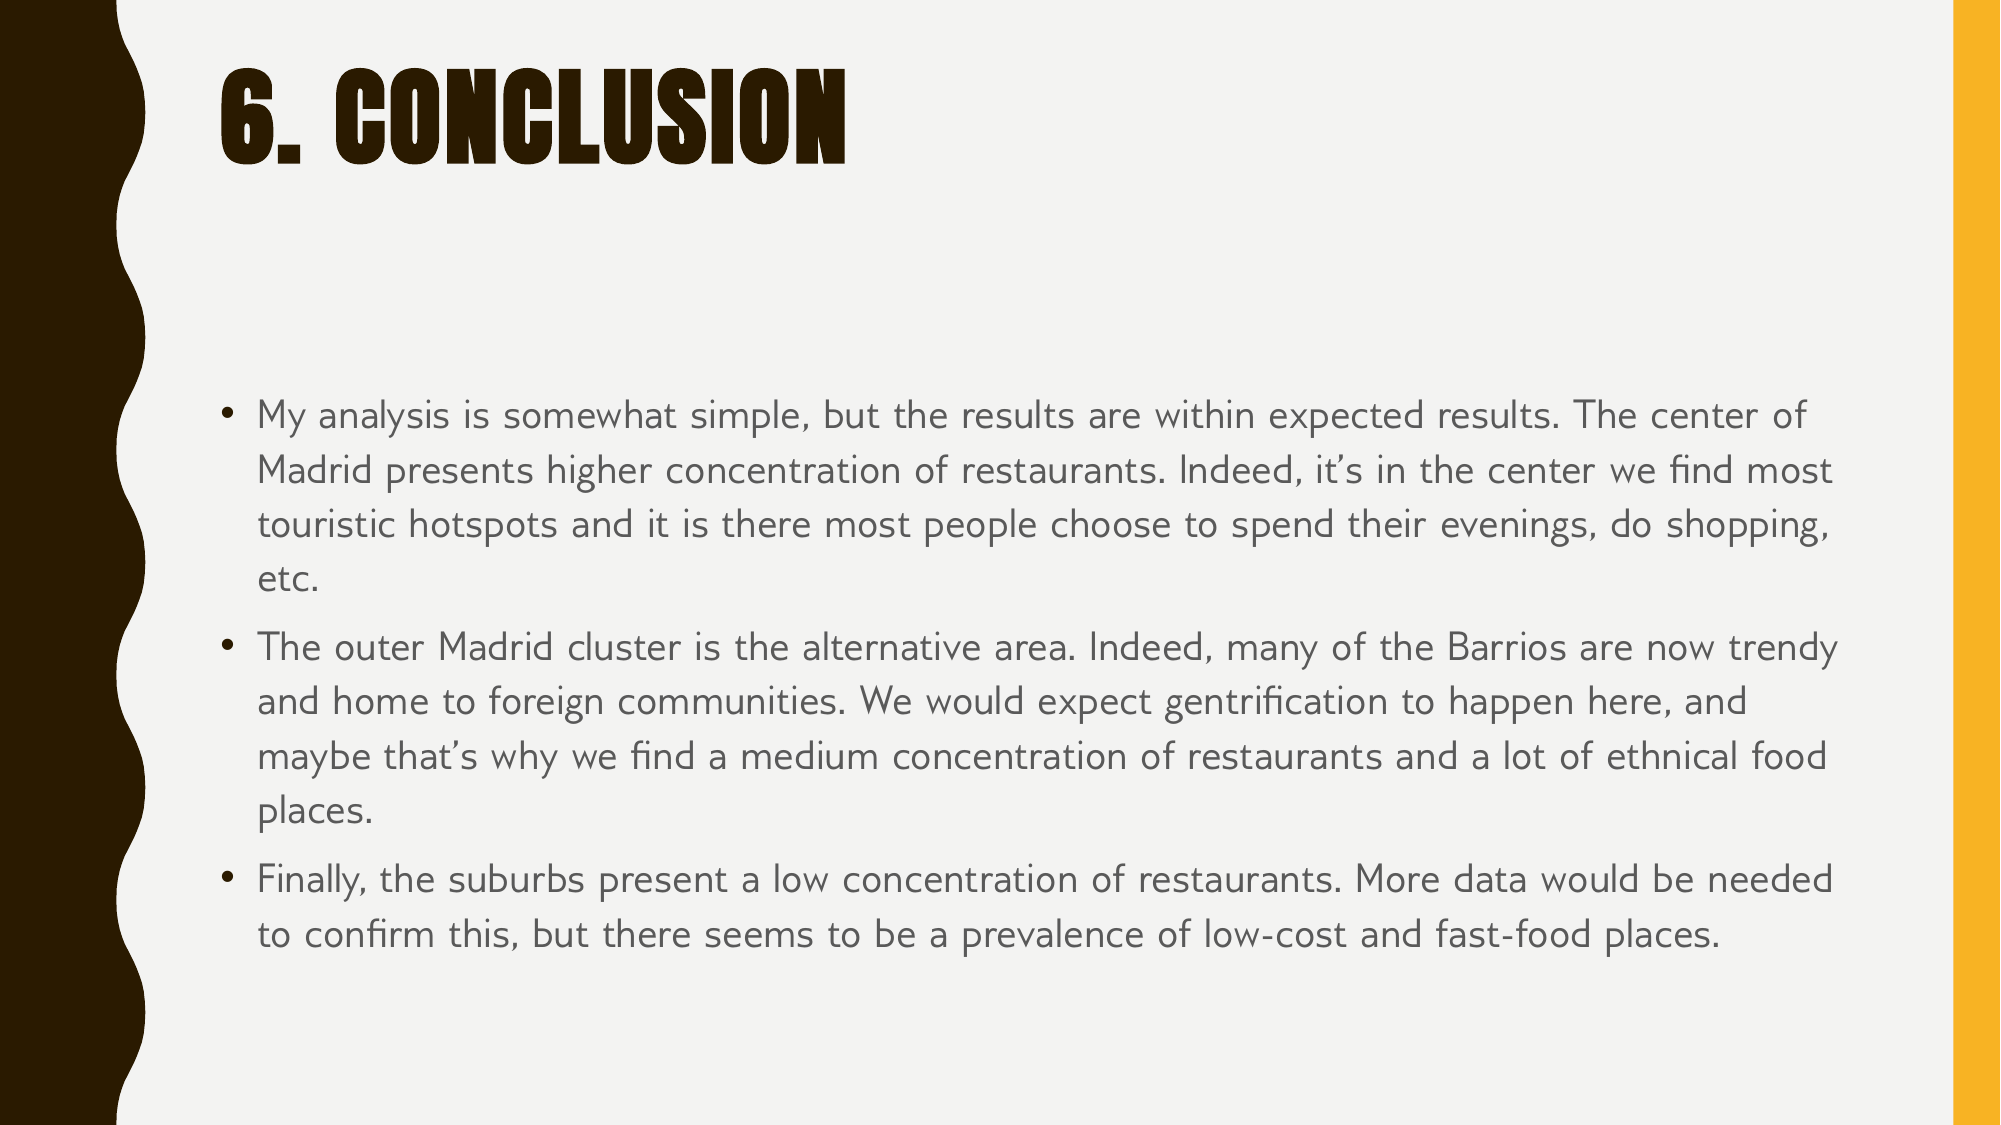

# 6. Conclusion
My analysis is somewhat simple, but the results are within expected results. The center of Madrid presents higher concentration of restaurants. Indeed, it’s in the center we find most touristic hotspots and it is there most people choose to spend their evenings, do shopping, etc.
The outer Madrid cluster is the alternative area. Indeed, many of the Barrios are now trendy and home to foreign communities. We would expect gentrification to happen here, and maybe that’s why we find a medium concentration of restaurants and a lot of ethnical food places.
Finally, the suburbs present a low concentration of restaurants. More data would be needed to confirm this, but there seems to be a prevalence of low-cost and fast-food places.